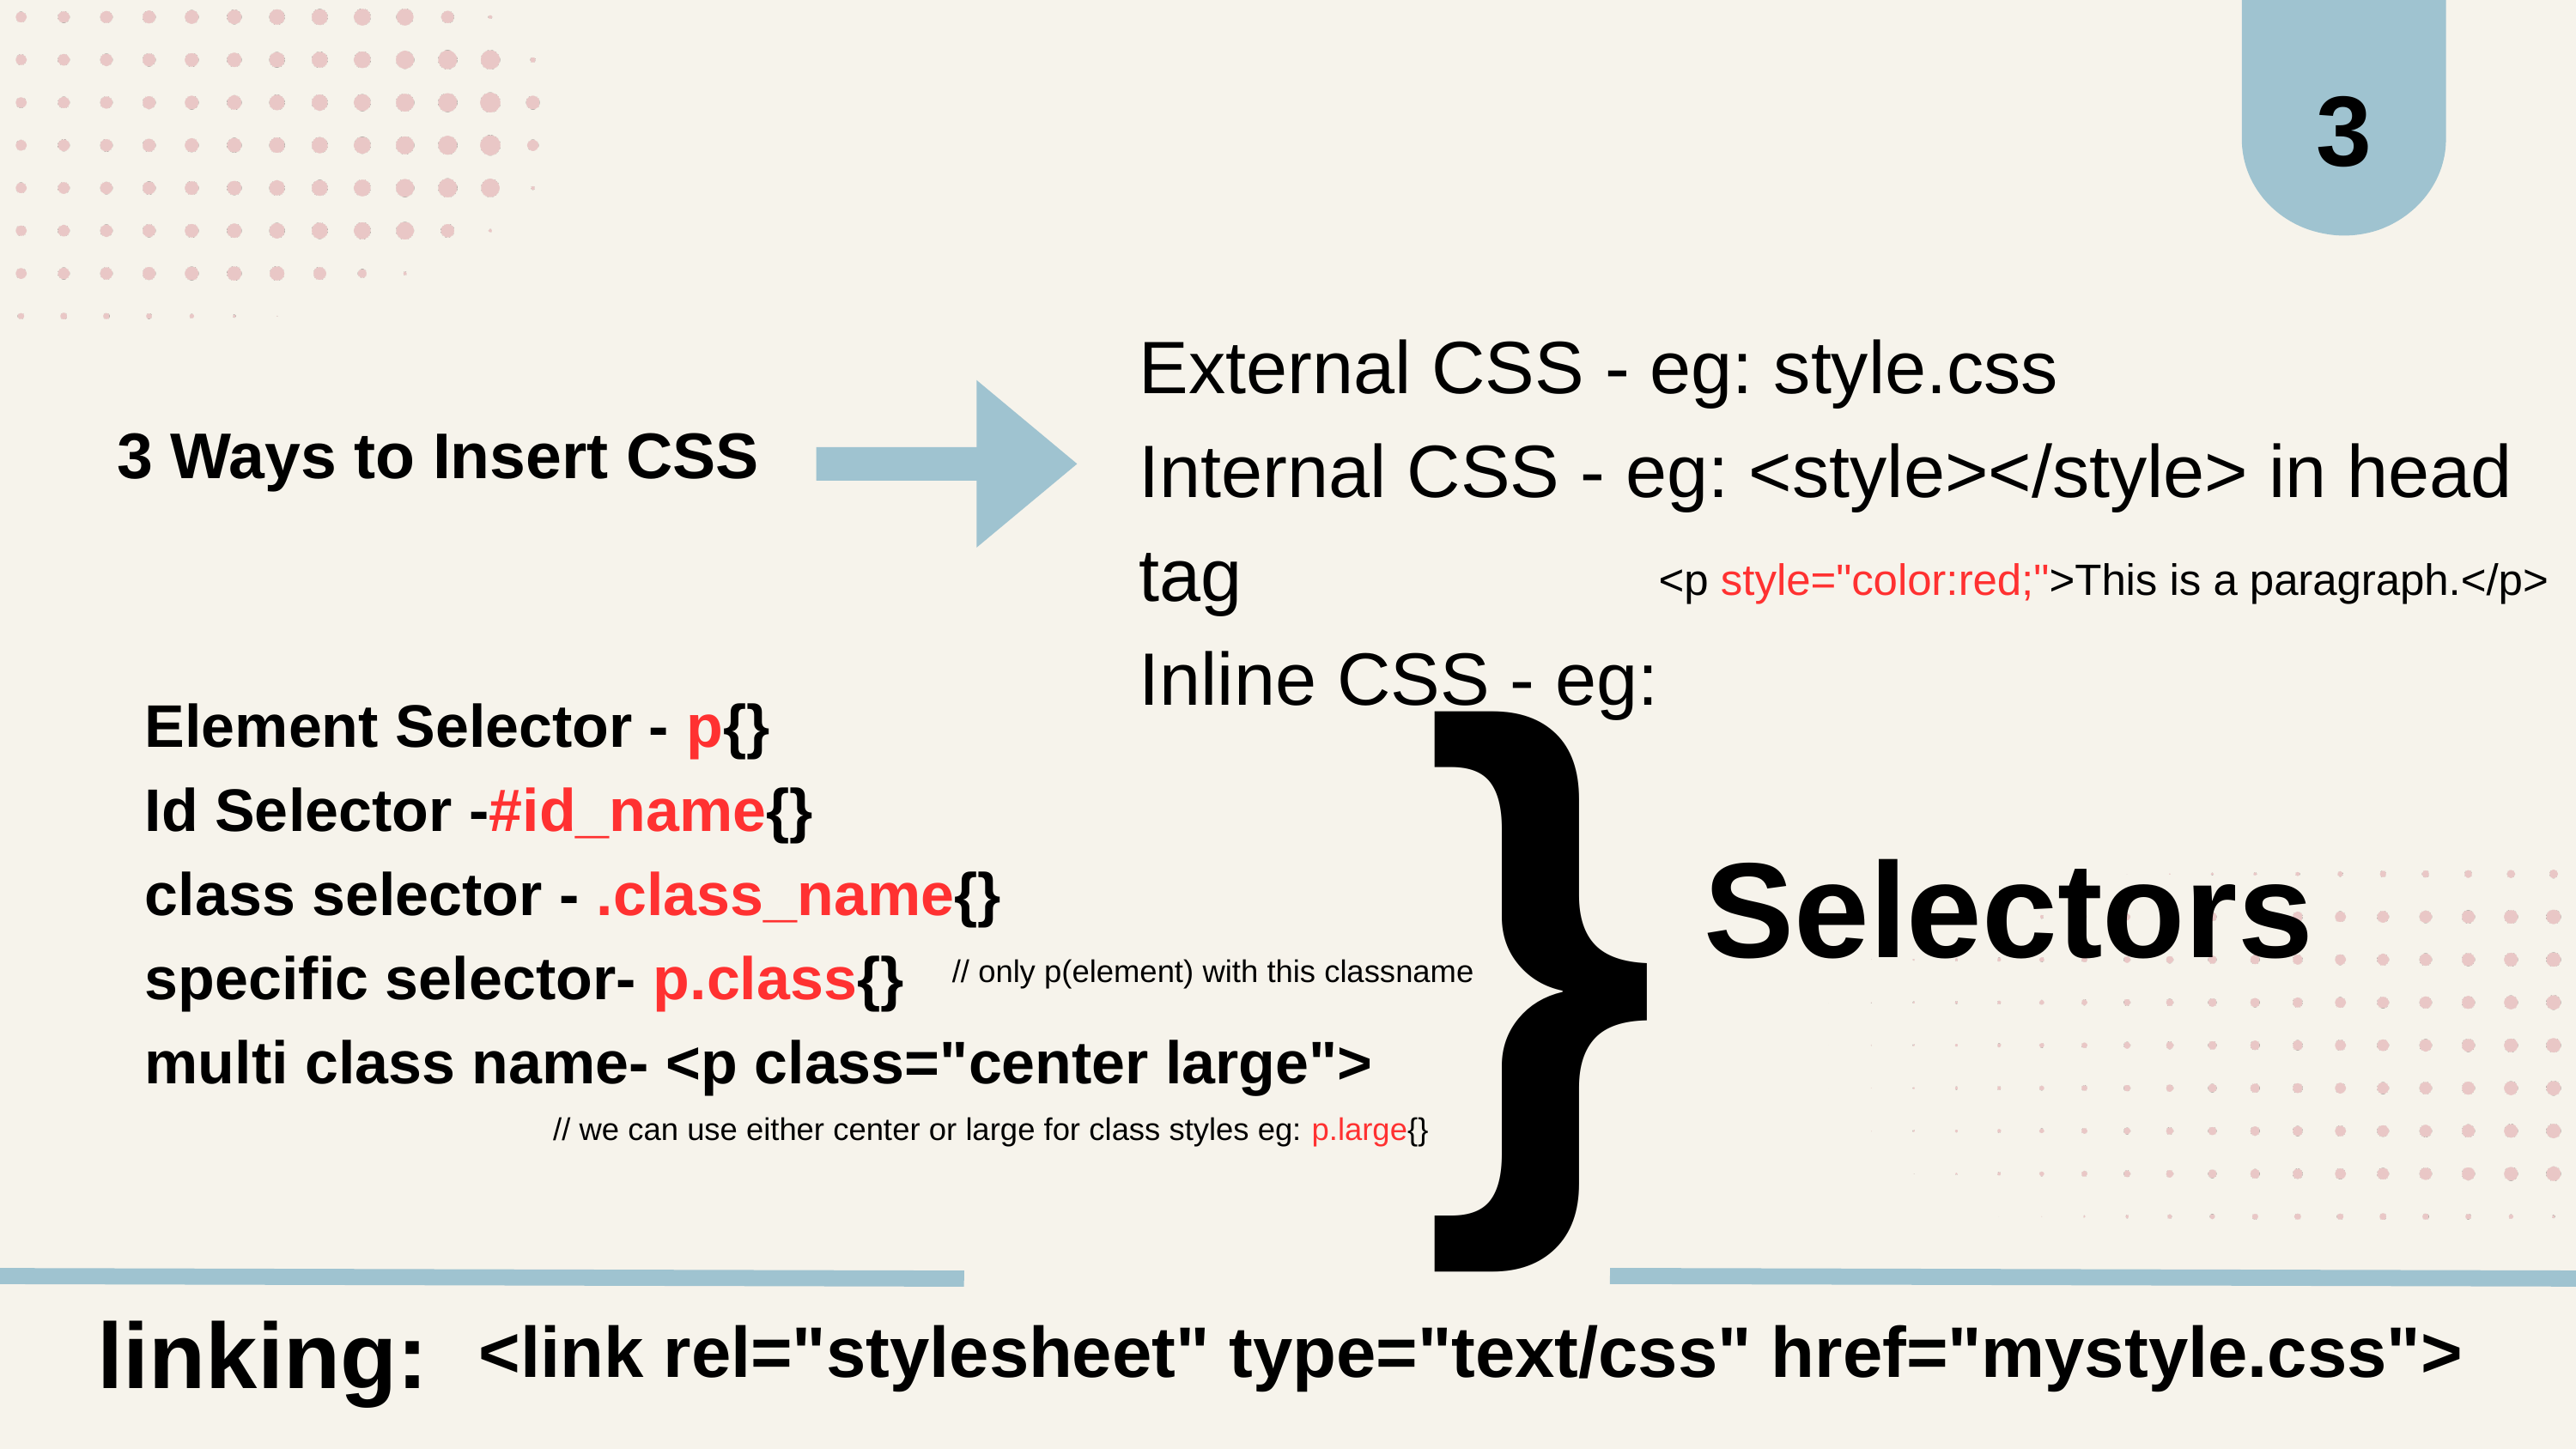

3

External CSS - eg: style.css
Internal CSS - eg: <style></style> in head tag
Inline CSS - eg:
3 Ways to Insert CSS

}

<p style="color:red;">This is a paragraph.</p>
Element Selector - p{}
Id Selector -#id_name{}
class selector - .class_name{}
specific selector- p.class{}
multi class name- <p class="center large">

Selectors

// only p(element) with this classname
// we can use either center or large for class styles eg: p.large{}

linking:
<link rel="stylesheet" type="text/css" href="mystyle.css">